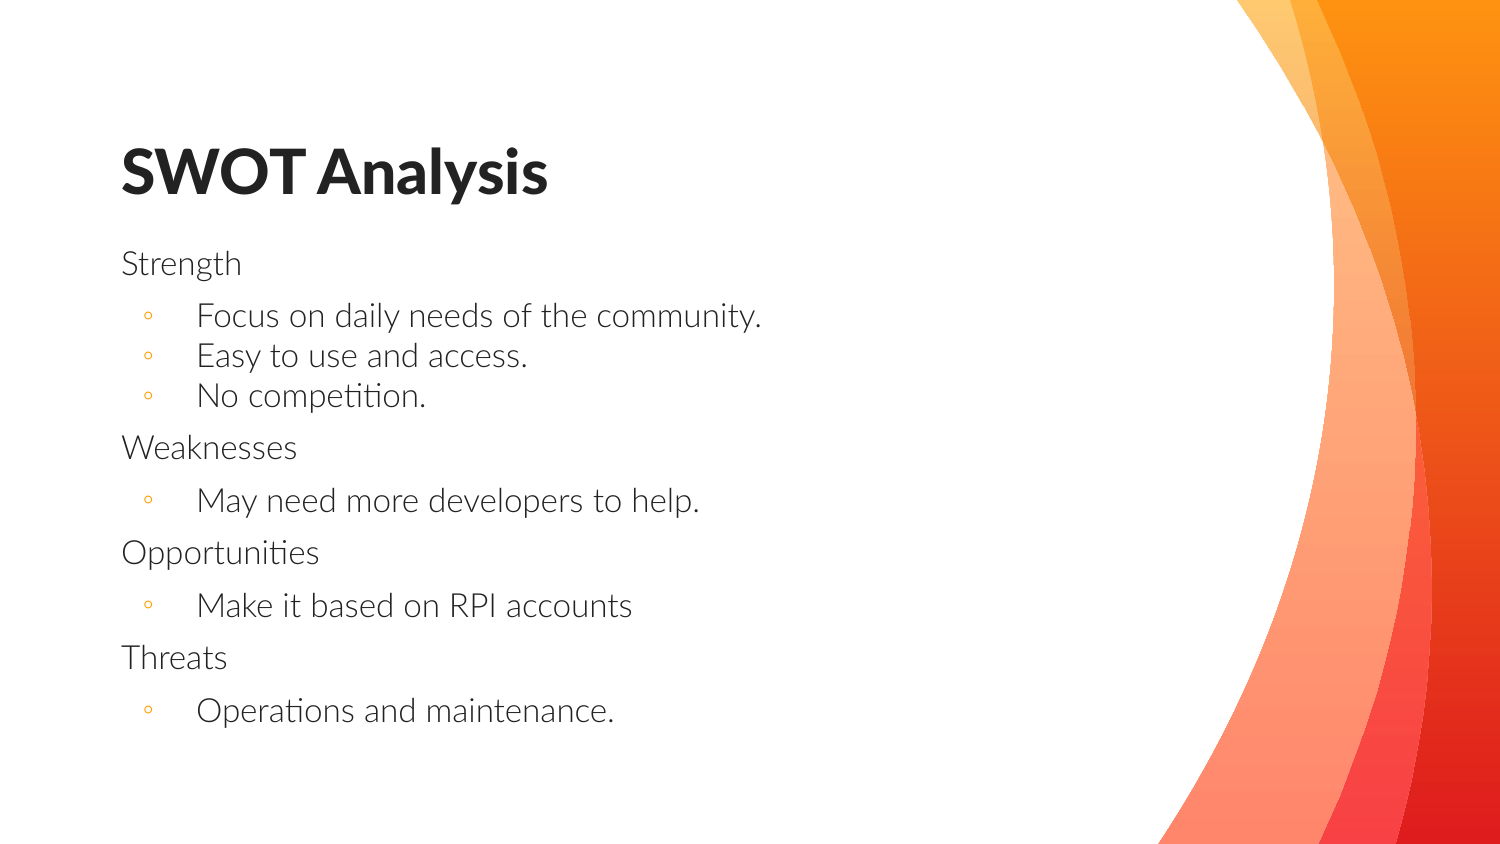

# SWOT Analysis
Strength
Focus on daily needs of the community.
Easy to use and access.
No competition.
Weaknesses
May need more developers to help.
Opportunities
Make it based on RPI accounts
Threats
Operations and maintenance.